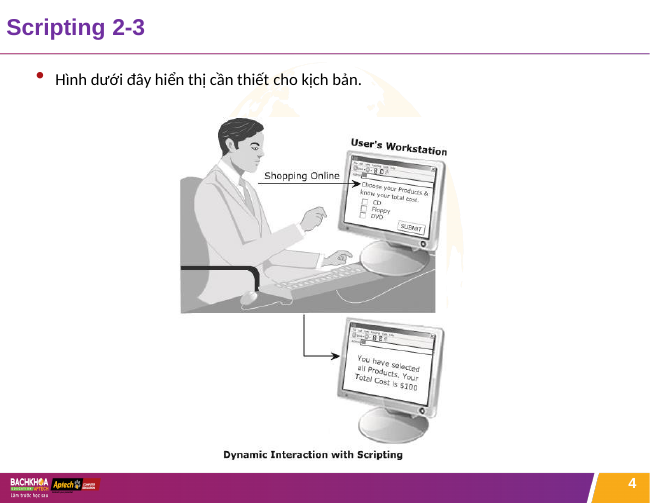

# Scripting 2-3
Hình dưới đây hiển thị cần thiết cho kịch bản.

4